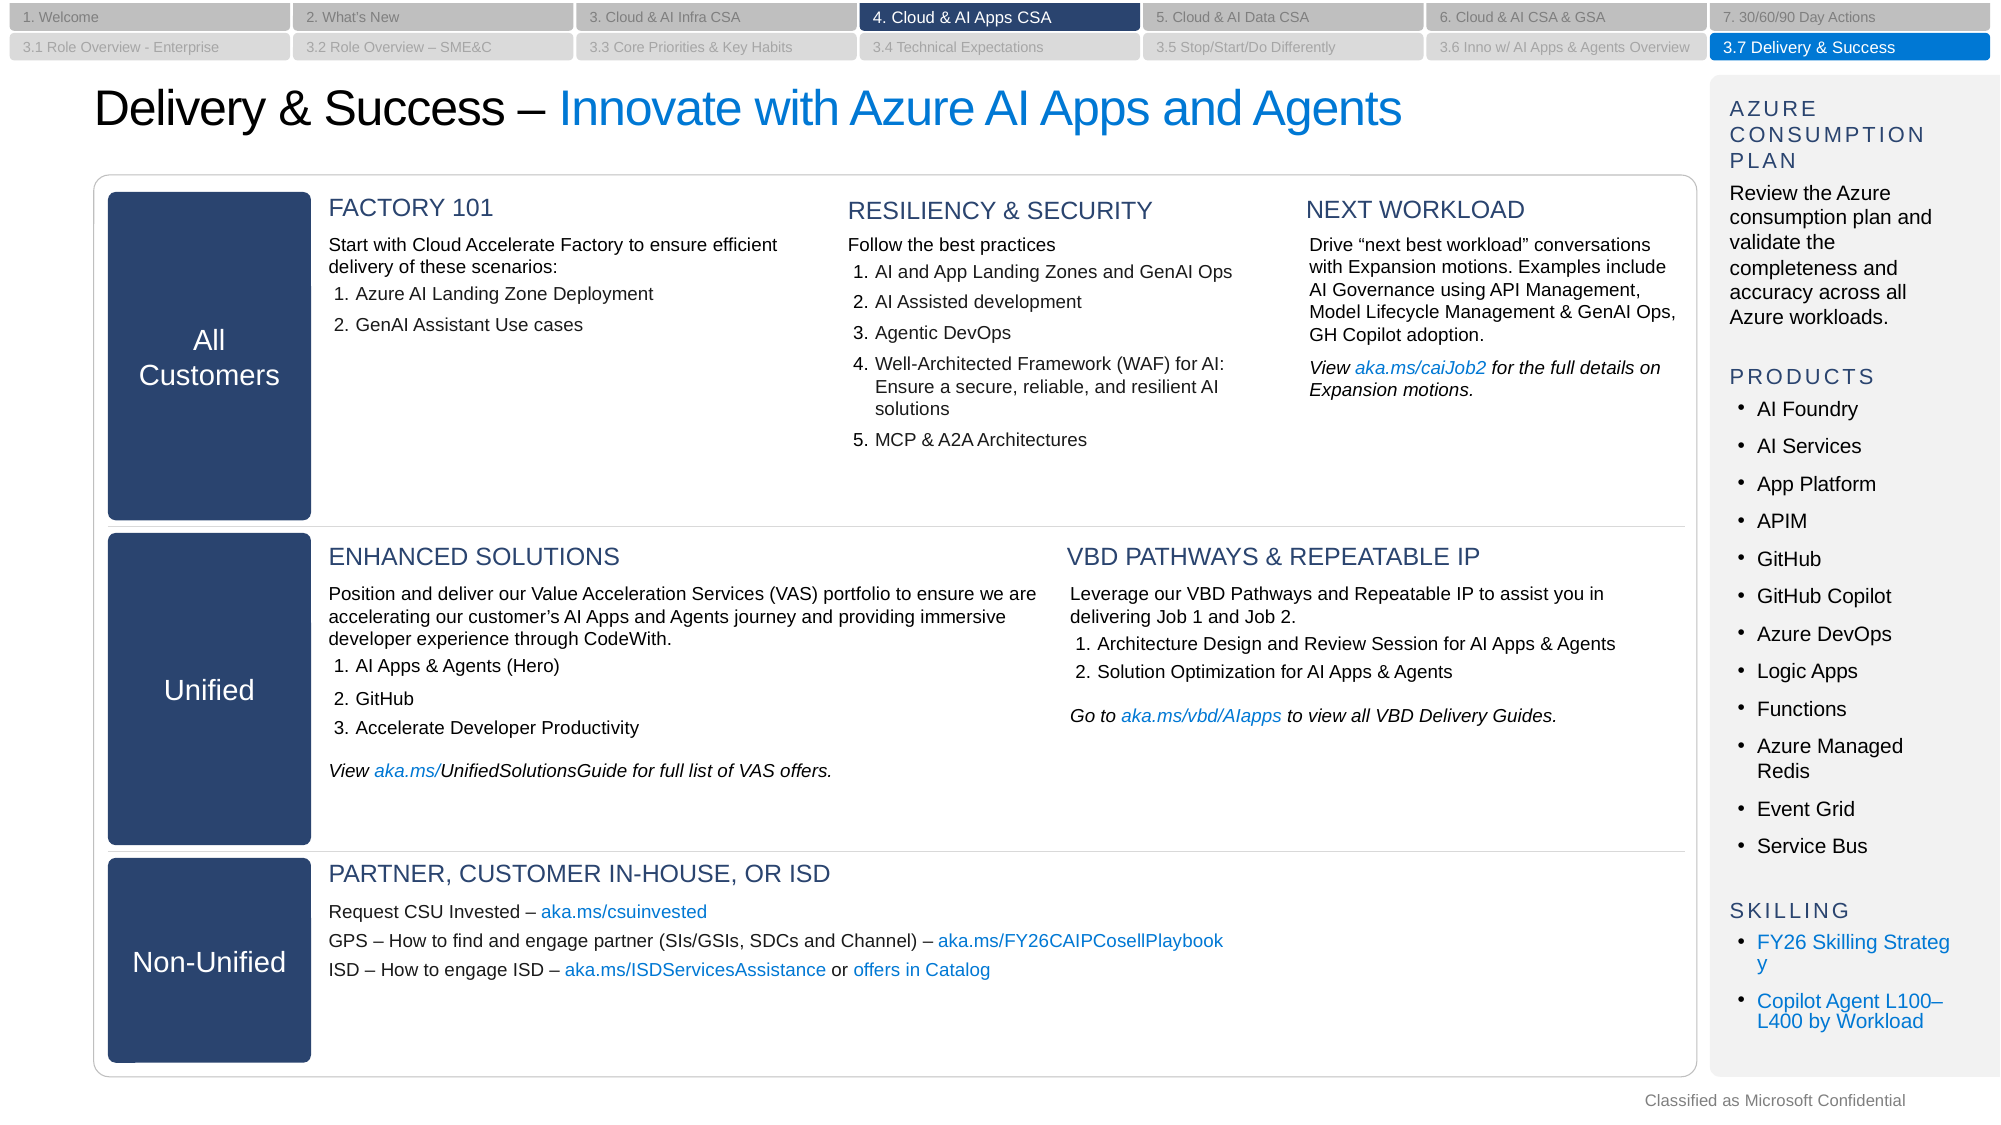

1. Welcome
2. What’s New
3. Cloud & AI Infra CSA
4. Cloud & AI Apps CSA
5. Cloud & AI Data CSA
6. Cloud & AI CSA & GSA
7. 30/60/90 Day Actions
3.1 Role Overview - Enterprise
3.2 Role Overview – SME&C
3.3 Core Priorities & Key Habits
3.4 Technical Expectations
3.5 Stop/Start/Do Differently
3.6 Inno w/ AI Apps & Agents Overview
3.7 Delivery & Success
# Delivery & Success – Innovate with Azure AI Apps and Agents
AZURE CONSUMPTION PLAN
Review the Azure consumption plan and validate the completeness and accuracy across all Azure workloads.

All Customers
FACTORY 101
NEXT WORKLOAD
RESILIENCY & SECURITY
Start with Cloud Accelerate Factory to ensure efficient delivery of these scenarios:
Azure AI Landing Zone Deployment
GenAI Assistant Use cases
Follow the best practices
AI and App Landing Zones and GenAI Ops
AI Assisted development
Agentic DevOps
Well-Architected Framework (WAF) for AI: Ensure a secure, reliable, and resilient AI solutions
MCP & A2A Architectures
Drive “next best workload” conversations with Expansion motions. Examples include AI Governance using API Management, Model Lifecycle Management & GenAI Ops, GH Copilot adoption.
View aka.ms/caiJob2 for the full details on Expansion motions.
PRODUCTS
AI Foundry
AI Services
App Platform
APIM
GitHub
GitHub Copilot
Azure DevOps
Logic Apps
Functions
Azure Managed Redis
Event Grid
Service Bus

Unified
ENHANCED SOLUTIONS
VBD PATHWAYS & REPEATABLE IP
Position and deliver our Value Acceleration Services (VAS) portfolio to ensure we are accelerating our customer’s AI Apps and Agents journey and providing immersive developer experience through CodeWith.
AI Apps & Agents (Hero)
GitHub
Accelerate Developer Productivity
View aka.ms/UnifiedSolutionsGuide for full list of VAS offers.
Leverage our VBD Pathways and Repeatable IP to assist you in delivering Job 1 and Job 2.
Architecture Design and Review Session for AI Apps & Agents
Solution Optimization for AI Apps & Agents
Go to aka.ms/vbd/AIapps to view all VBD Delivery Guides.
Non-Unified
PARTNER, CUSTOMER IN-HOUSE, OR ISD
SKILLING
FY26 Skilling Strategy
Copilot Agent L100–L400 by Workload
Request CSU Invested – aka.ms/csuinvested
GPS – How to find and engage partner (SIs/GSIs, SDCs and Channel) – aka.ms/FY26CAIPCosellPlaybook
ISD – How to engage ISD – aka.ms/ISDServicesAssistance or offers in Catalog